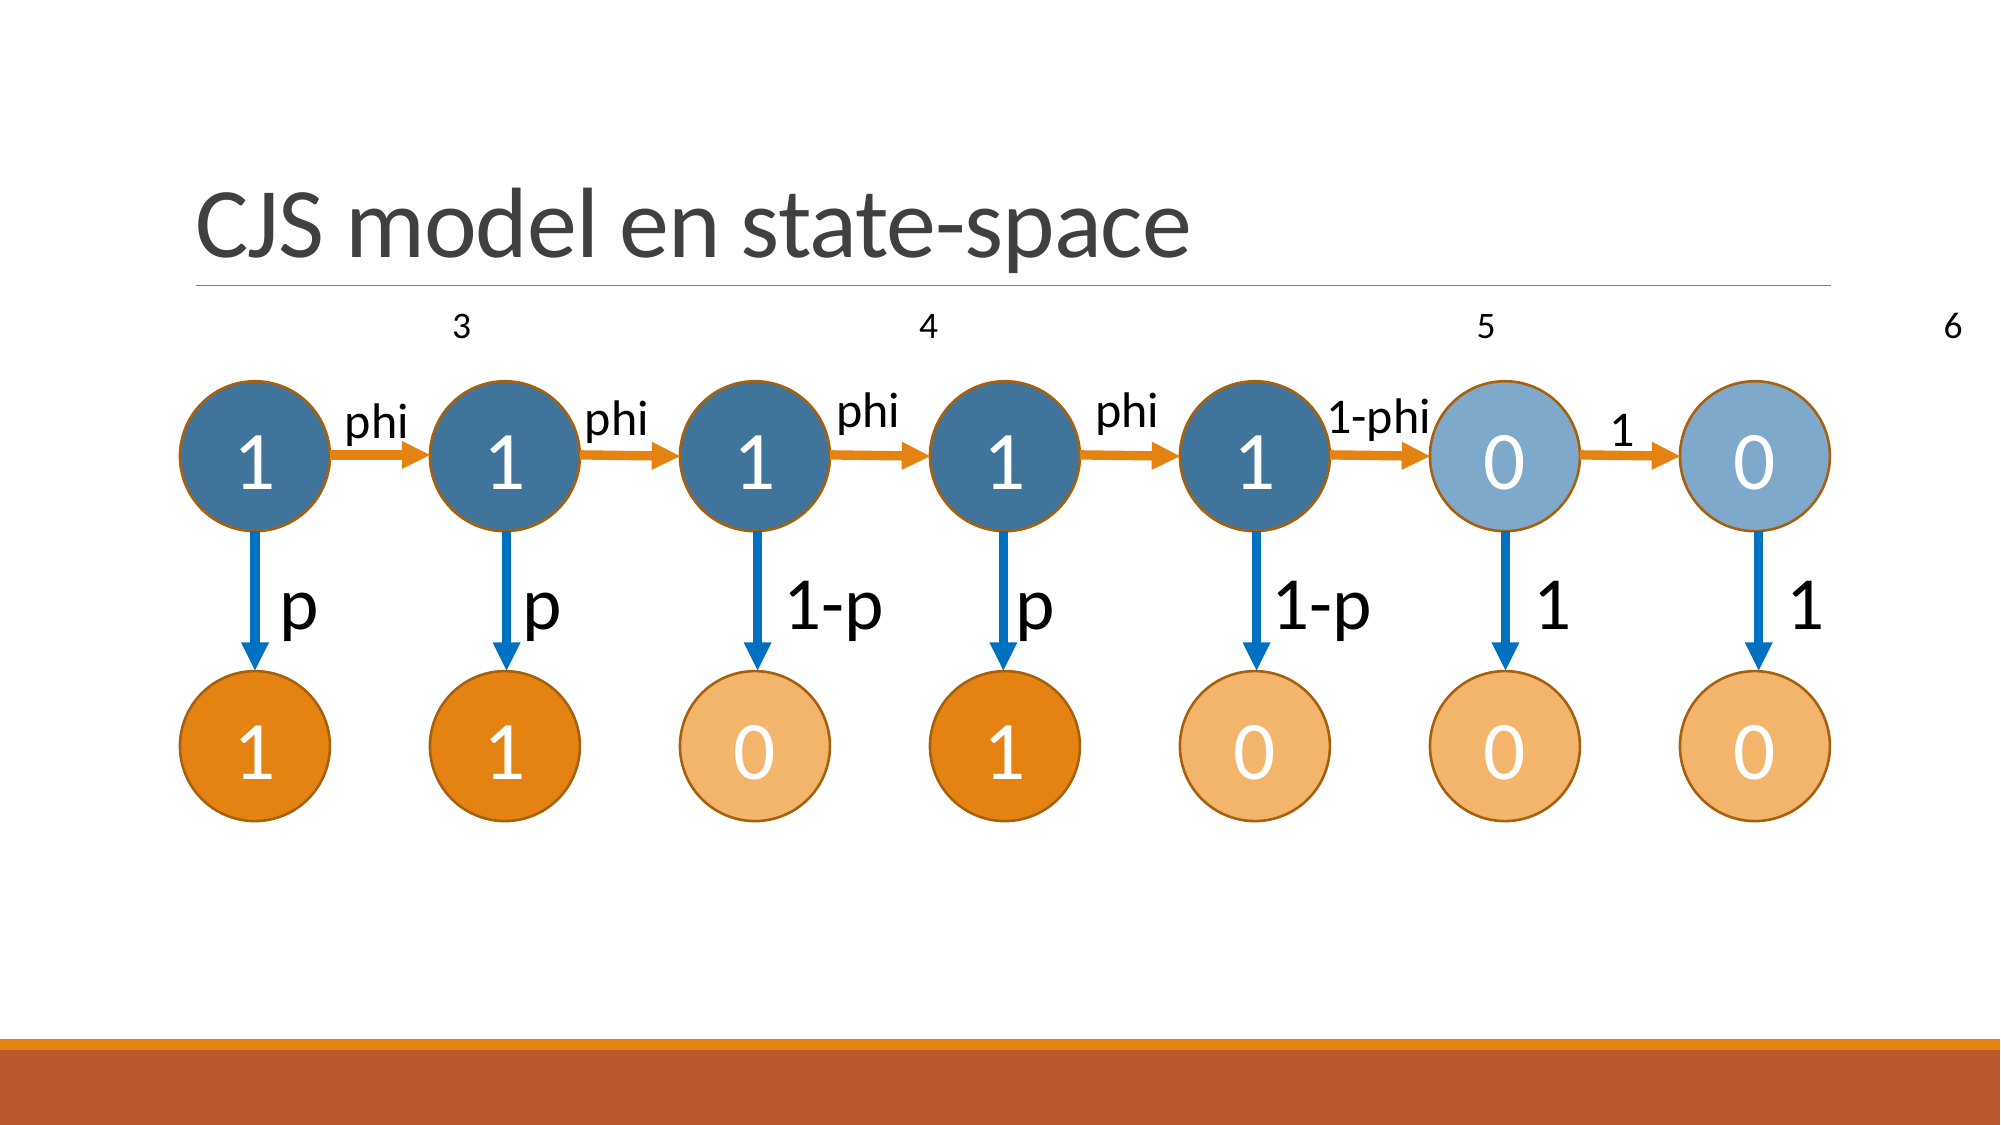

# CJS model en state-space
Temps:            1			2			   3			     4				5			  6			     7
phi
phi
1-phi
phi
1
phi
1
1
1
1
0
0
1
p
p
1-p
p
1-p
1
1
1
1
0
1
0
0
0